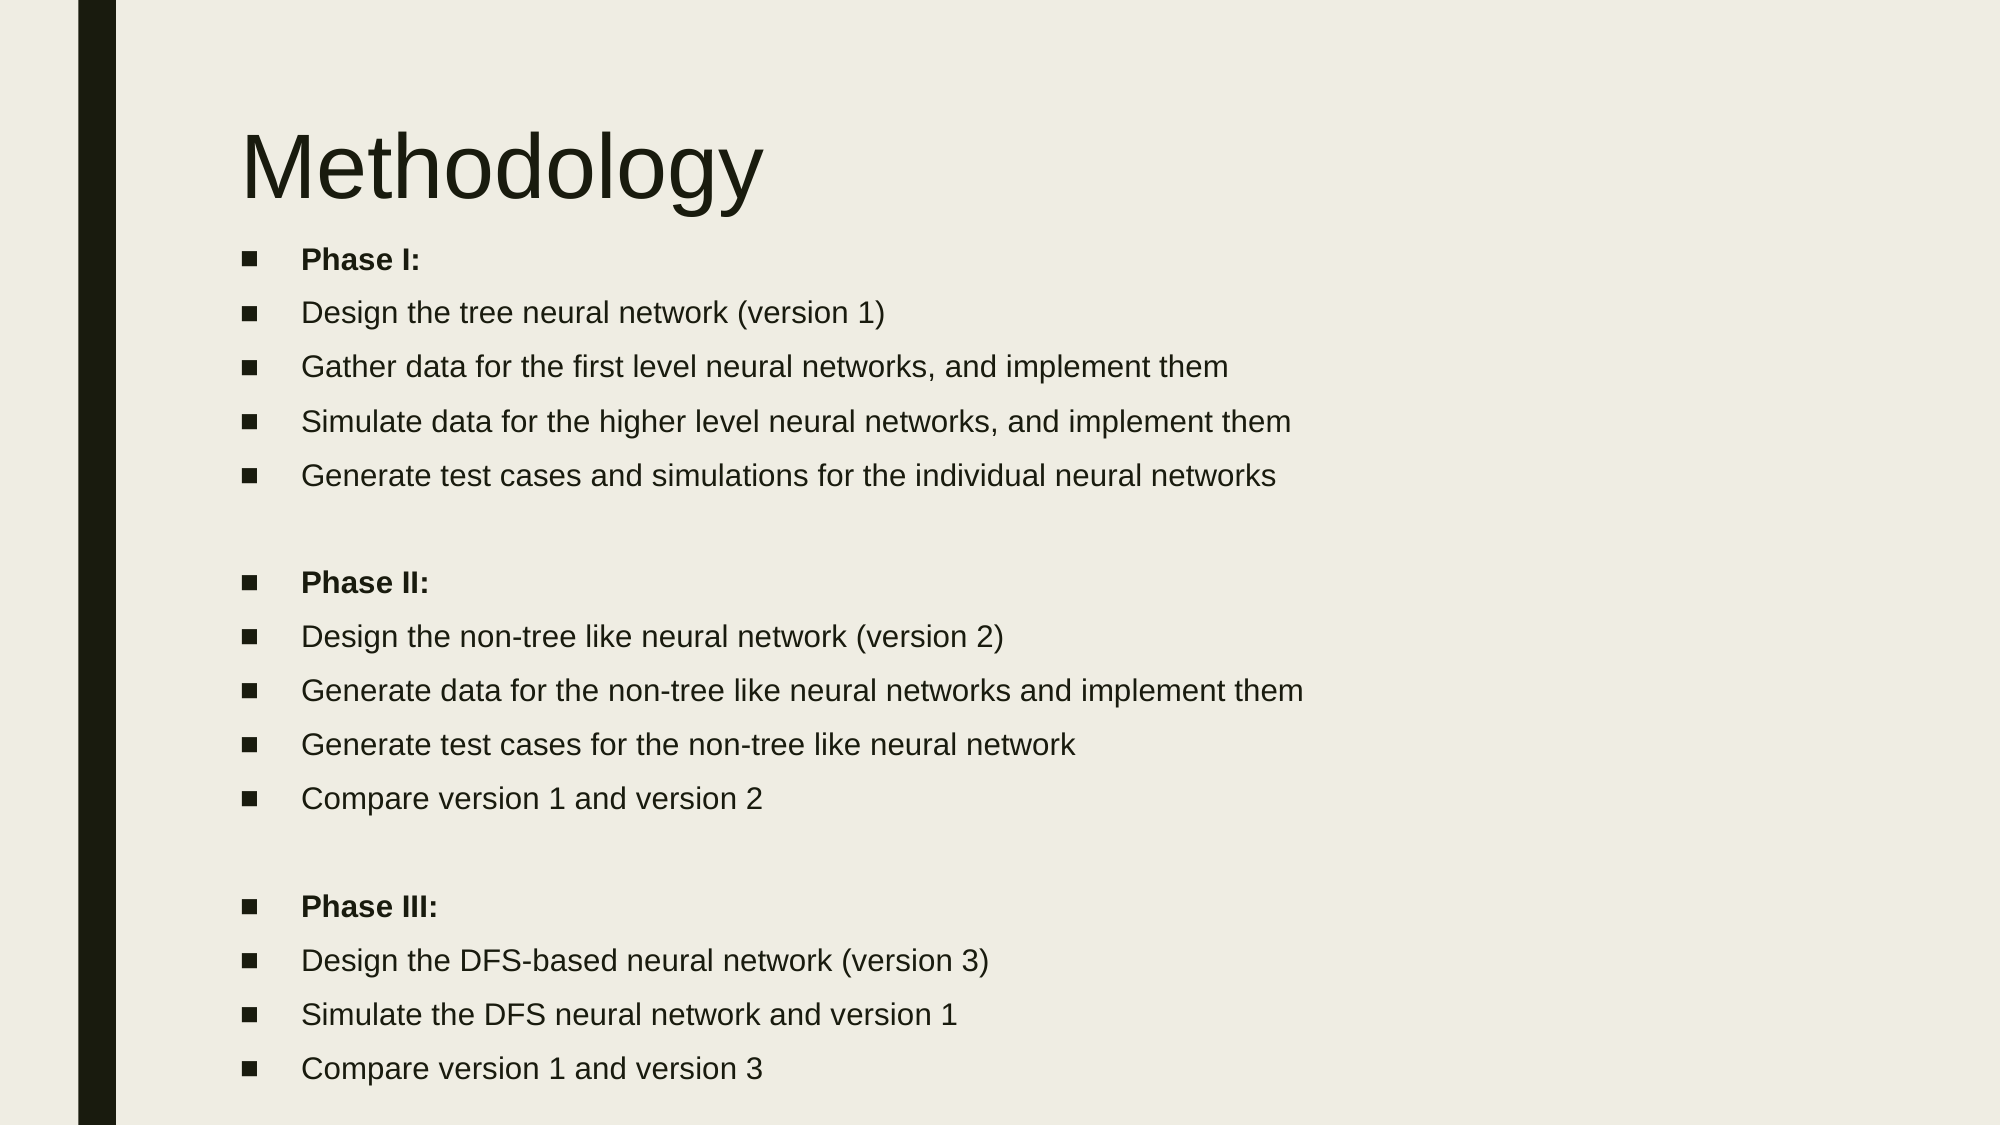

# Methodology
Phase I:
Design the tree neural network (version 1)
Gather data for the first level neural networks, and implement them
Simulate data for the higher level neural networks, and implement them
Generate test cases and simulations for the individual neural networks

Phase II:
Design the non-tree like neural network (version 2)
Generate data for the non-tree like neural networks and implement them
Generate test cases for the non-tree like neural network
Compare version 1 and version 2

Phase III:
Design the DFS-based neural network (version 3)
Simulate the DFS neural network and version 1
Compare version 1 and version 3